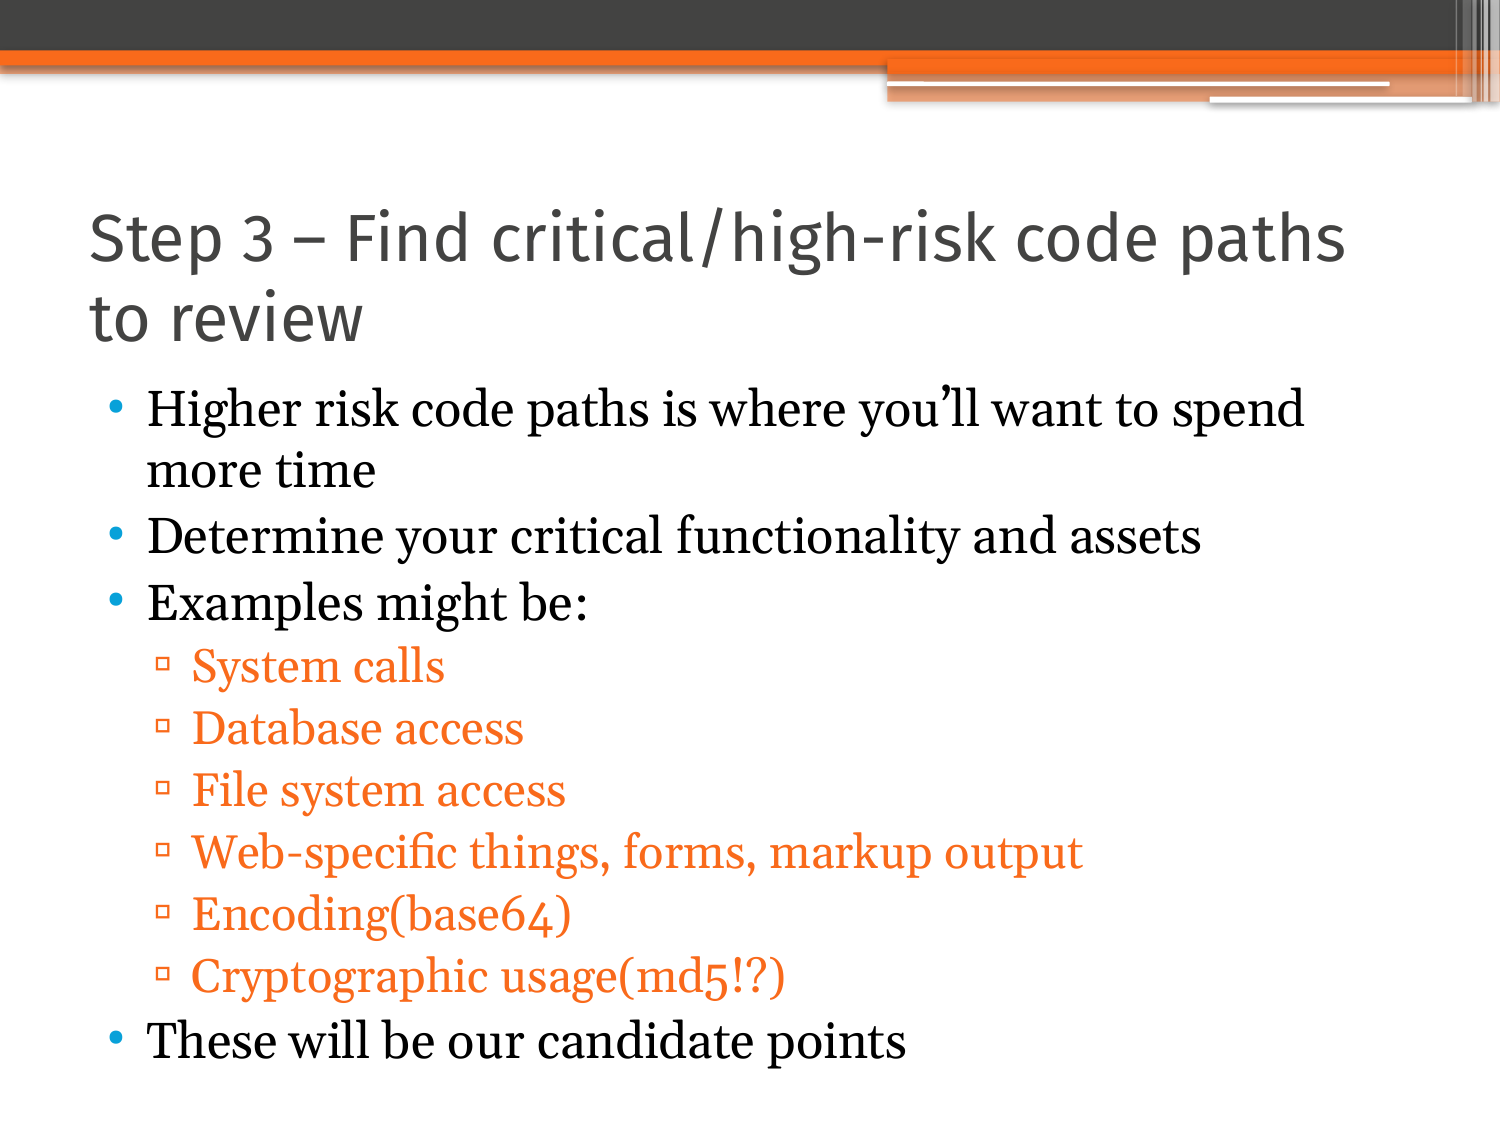

# Step 3 – Find critical/high-risk code paths to review
Higher risk code paths is where you’ll want to spend more time
Determine your critical functionality and assets
Examples might be:
System calls
Database access
File system access
Web-specific things, forms, markup output
Encoding(base64)
Cryptographic usage(md5!?)
These will be our candidate points